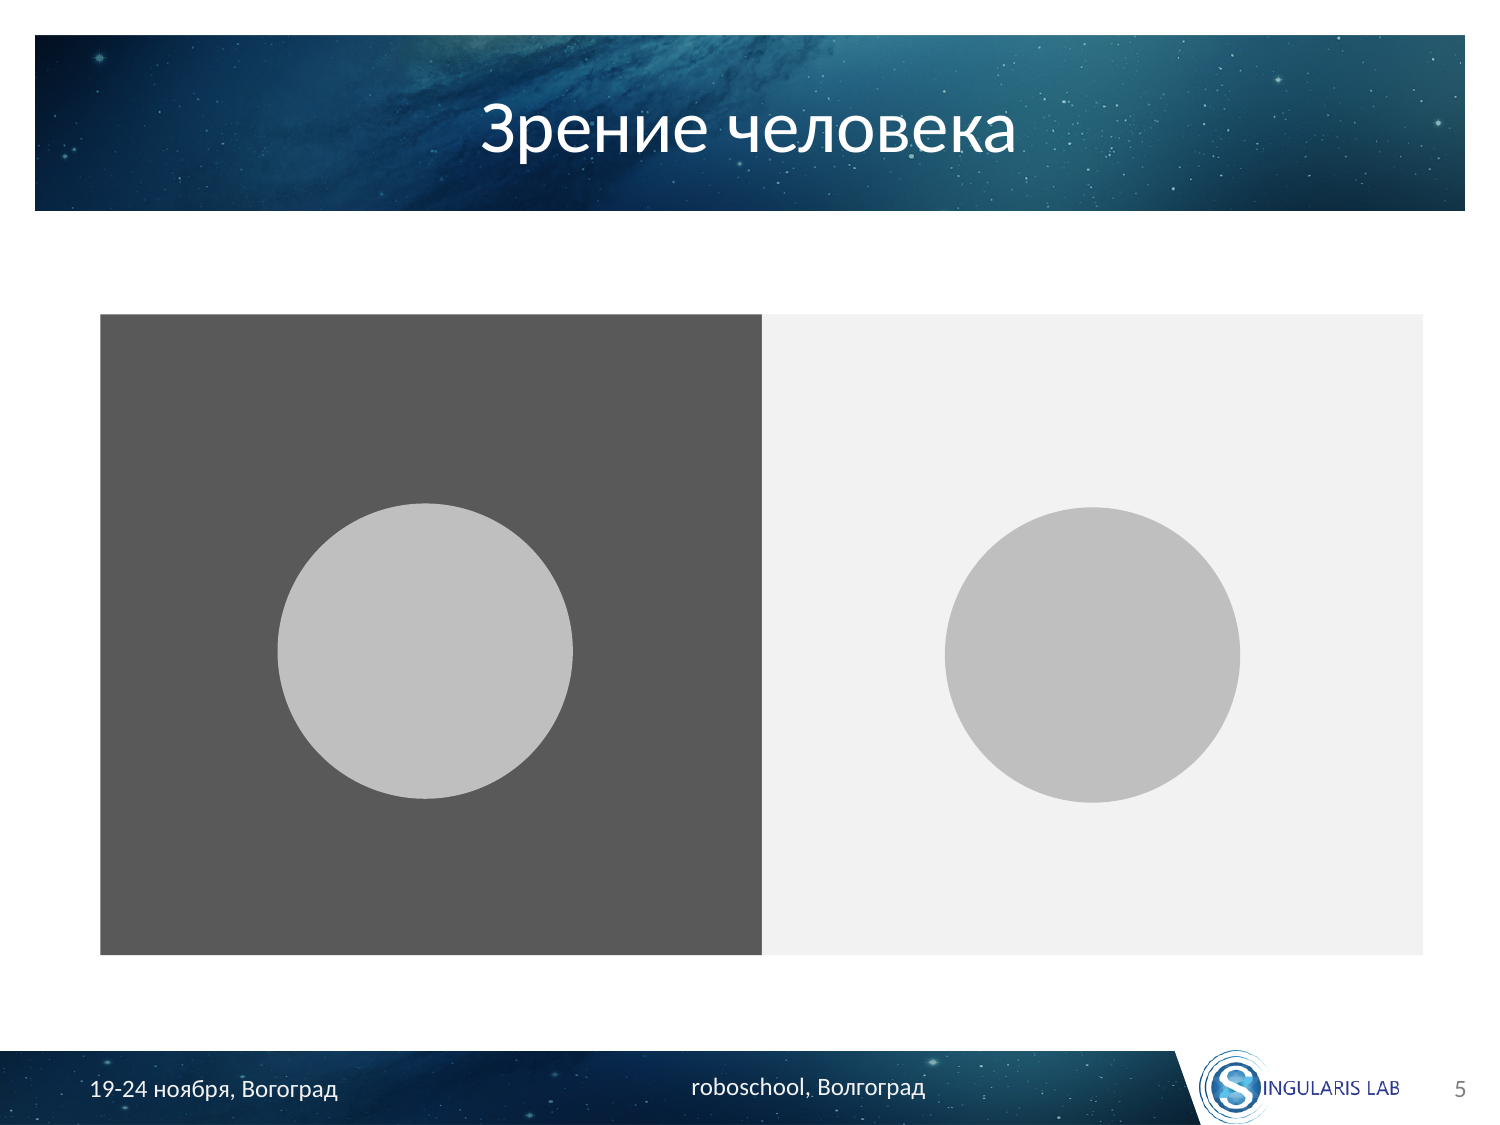

# Зрение человека

5
roboschool, Волгоград
19-24 ноября, Вогоград